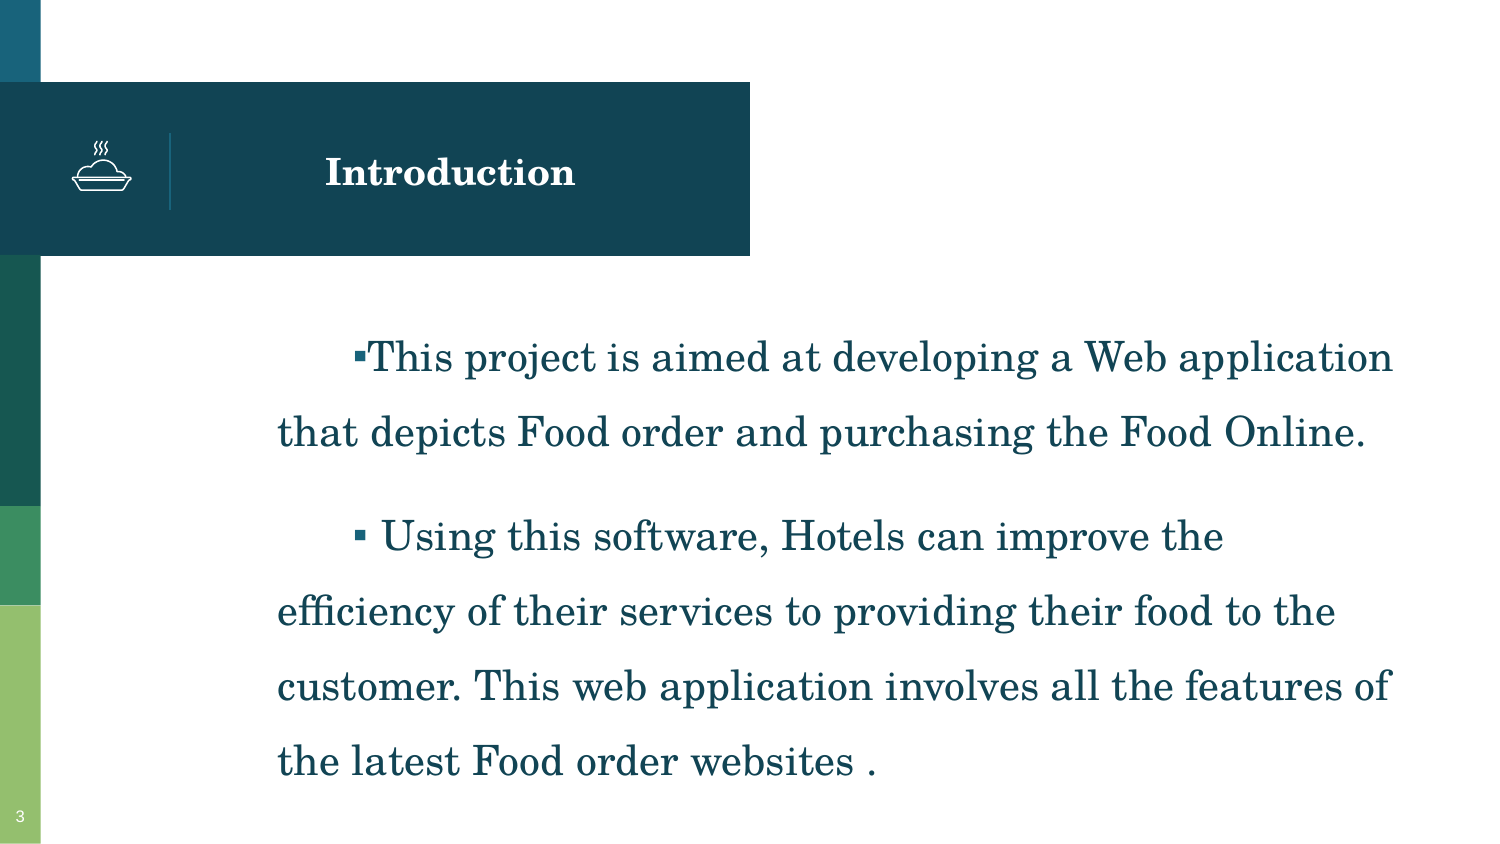

# Introduction
This project is aimed at developing a Web application that depicts Food order and purchasing the Food Online.
 Using this software, Hotels can improve the efficiency of their services to providing their food to the customer. This web application involves all the features of the latest Food order websites .

3